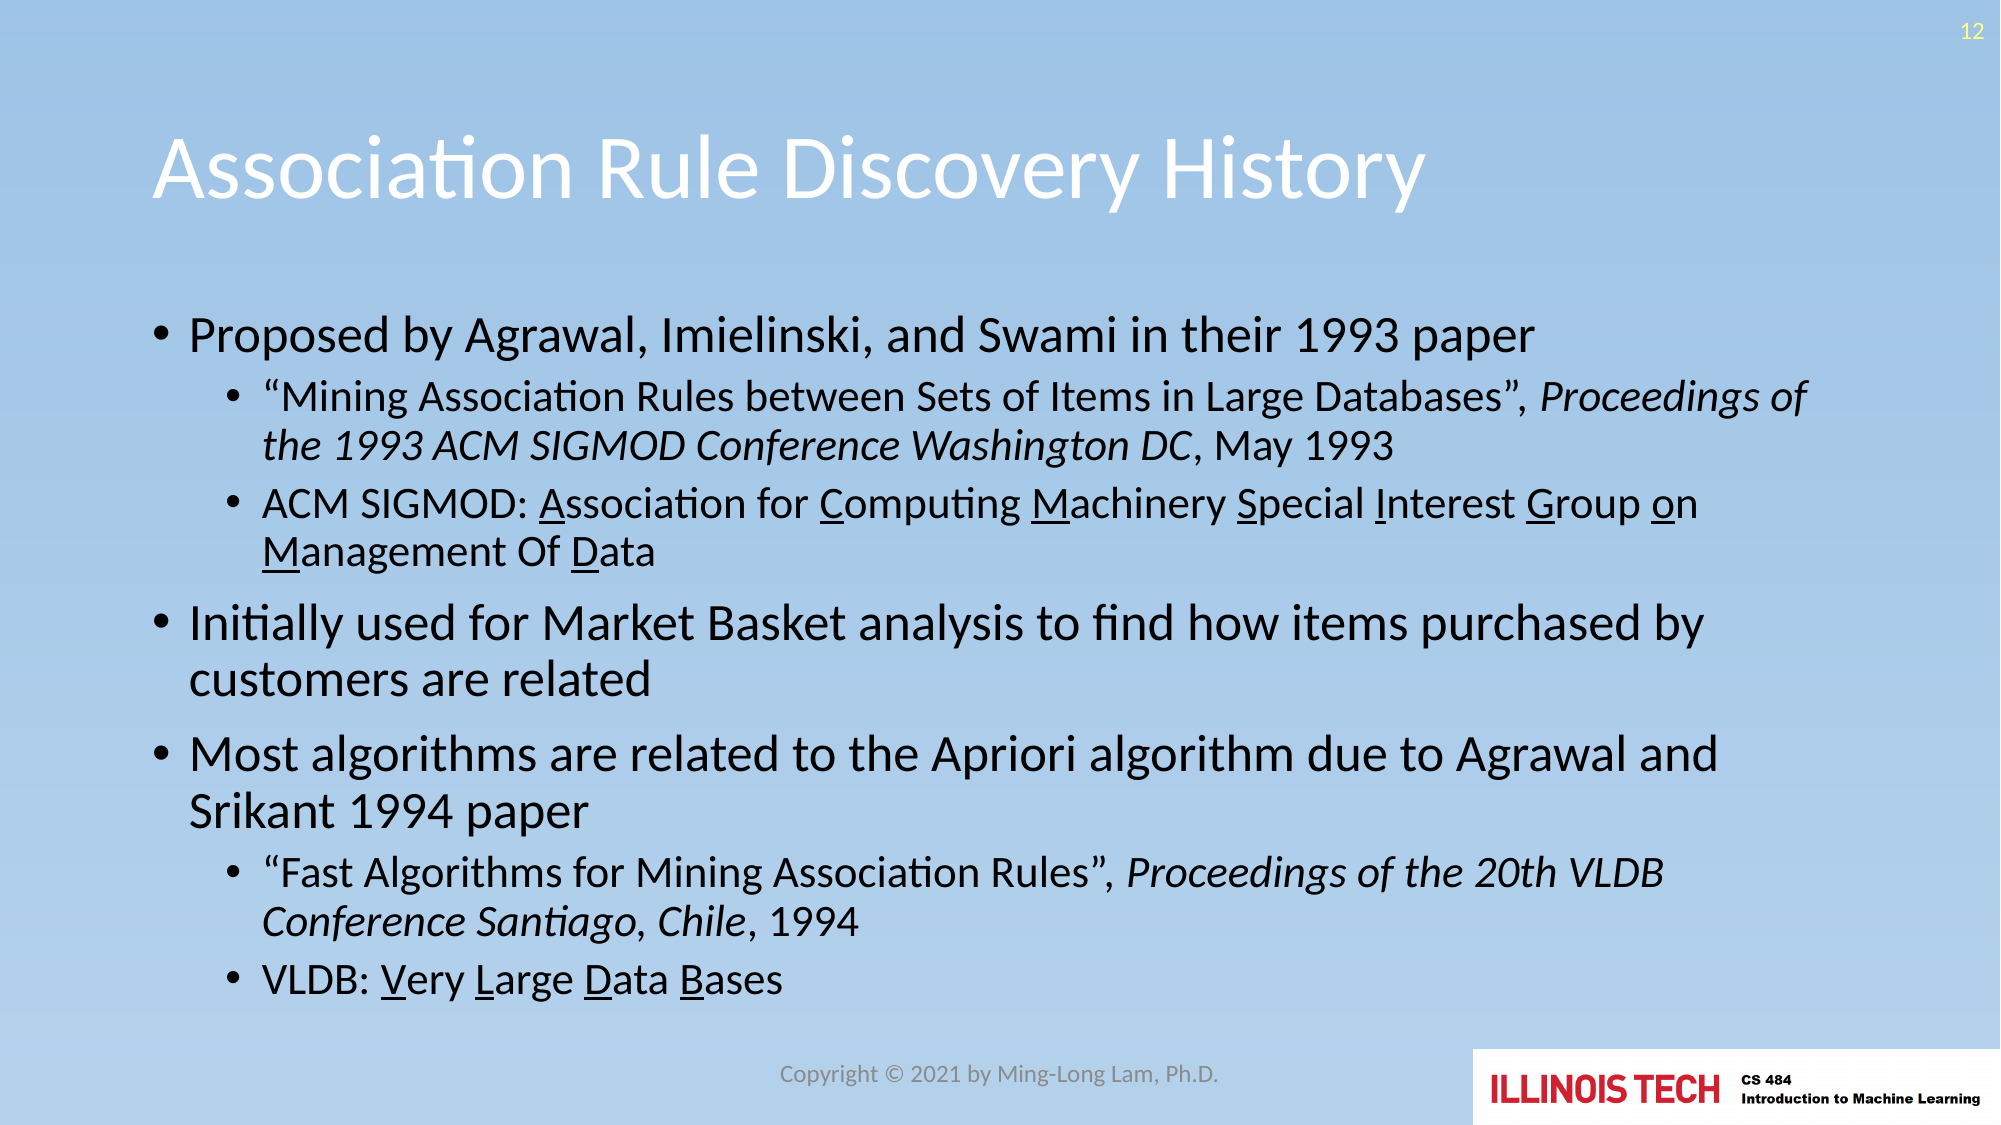

12
# Association Rule Discovery History
Proposed by Agrawal, Imielinski, and Swami in their 1993 paper
“Mining Association Rules between Sets of Items in Large Databases”, Proceedings of the 1993 ACM SIGMOD Conference Washington DC, May 1993
ACM SIGMOD: Association for Computing Machinery Special Interest Group on Management Of Data
Initially used for Market Basket analysis to find how items purchased by customers are related
Most algorithms are related to the Apriori algorithm due to Agrawal and Srikant 1994 paper
“Fast Algorithms for Mining Association Rules”, Proceedings of the 20th VLDB Conference Santiago, Chile, 1994
VLDB: Very Large Data Bases
Copyright © 2021 by Ming-Long Lam, Ph.D.